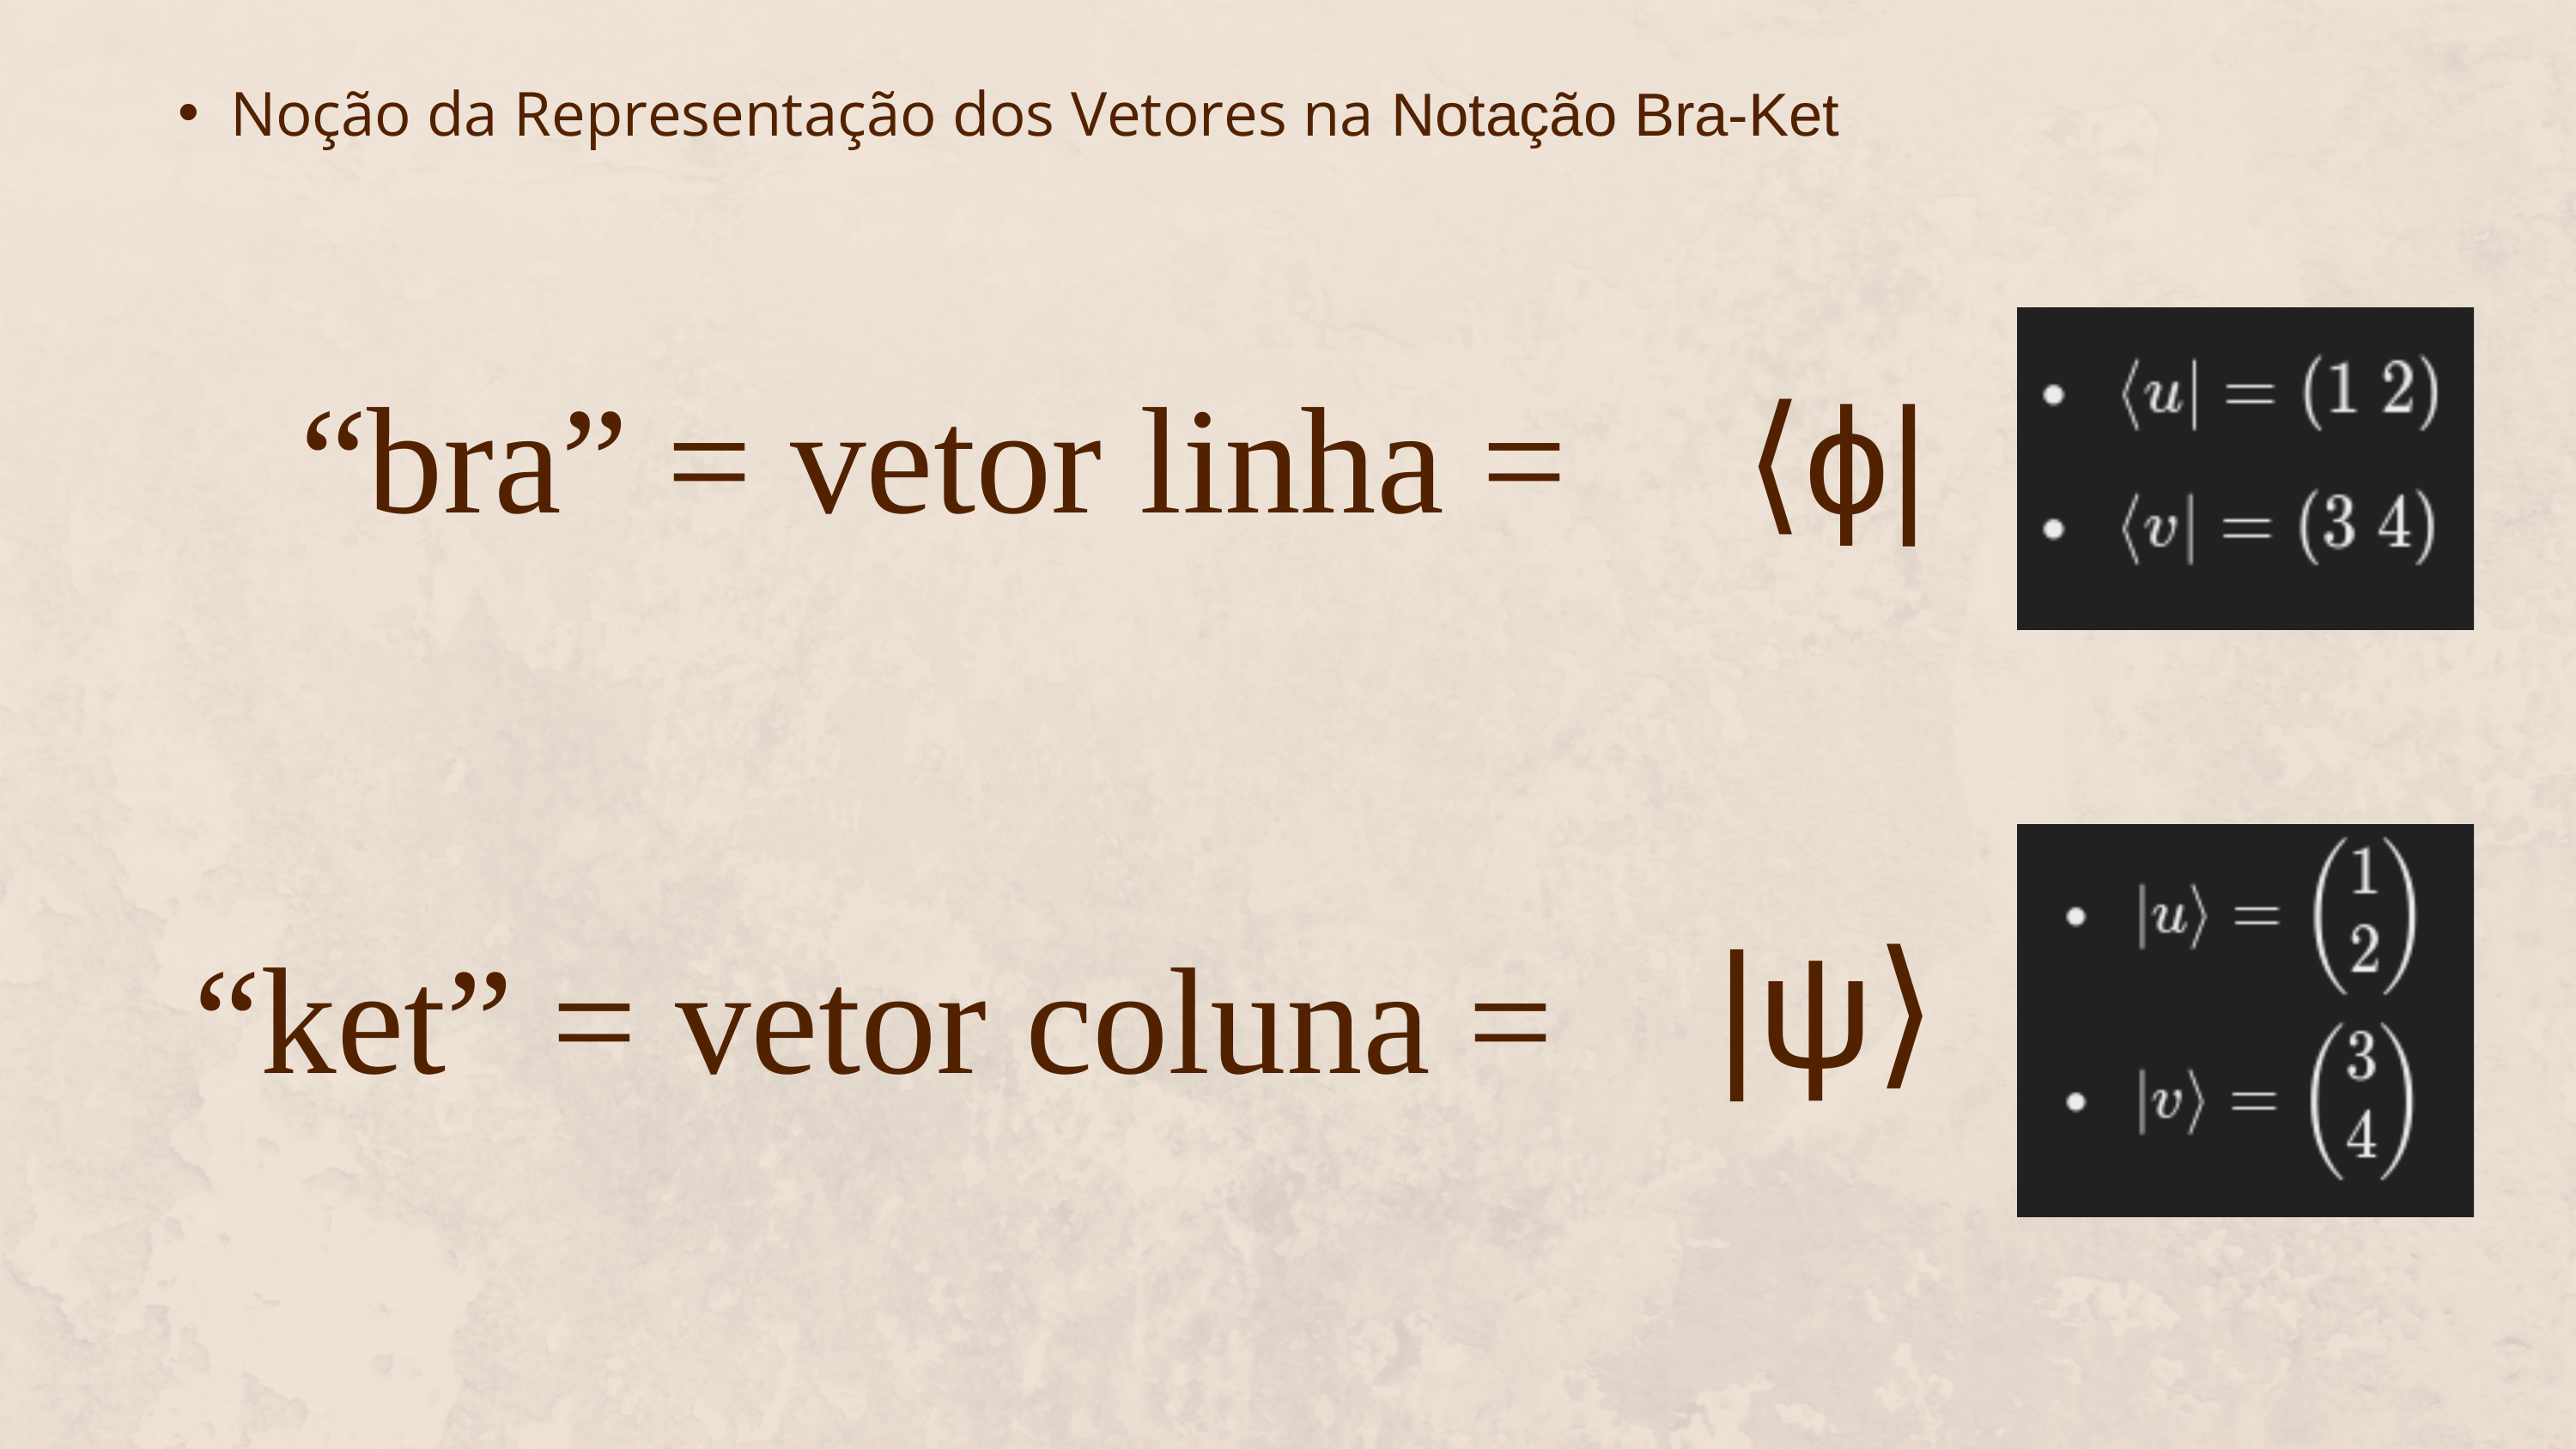

Noção da Representação dos Vetores na Notação Bra-Ket

“bra” = vetor linha =
⟨ϕ|

|ψ⟩
“ket” = vetor coluna =